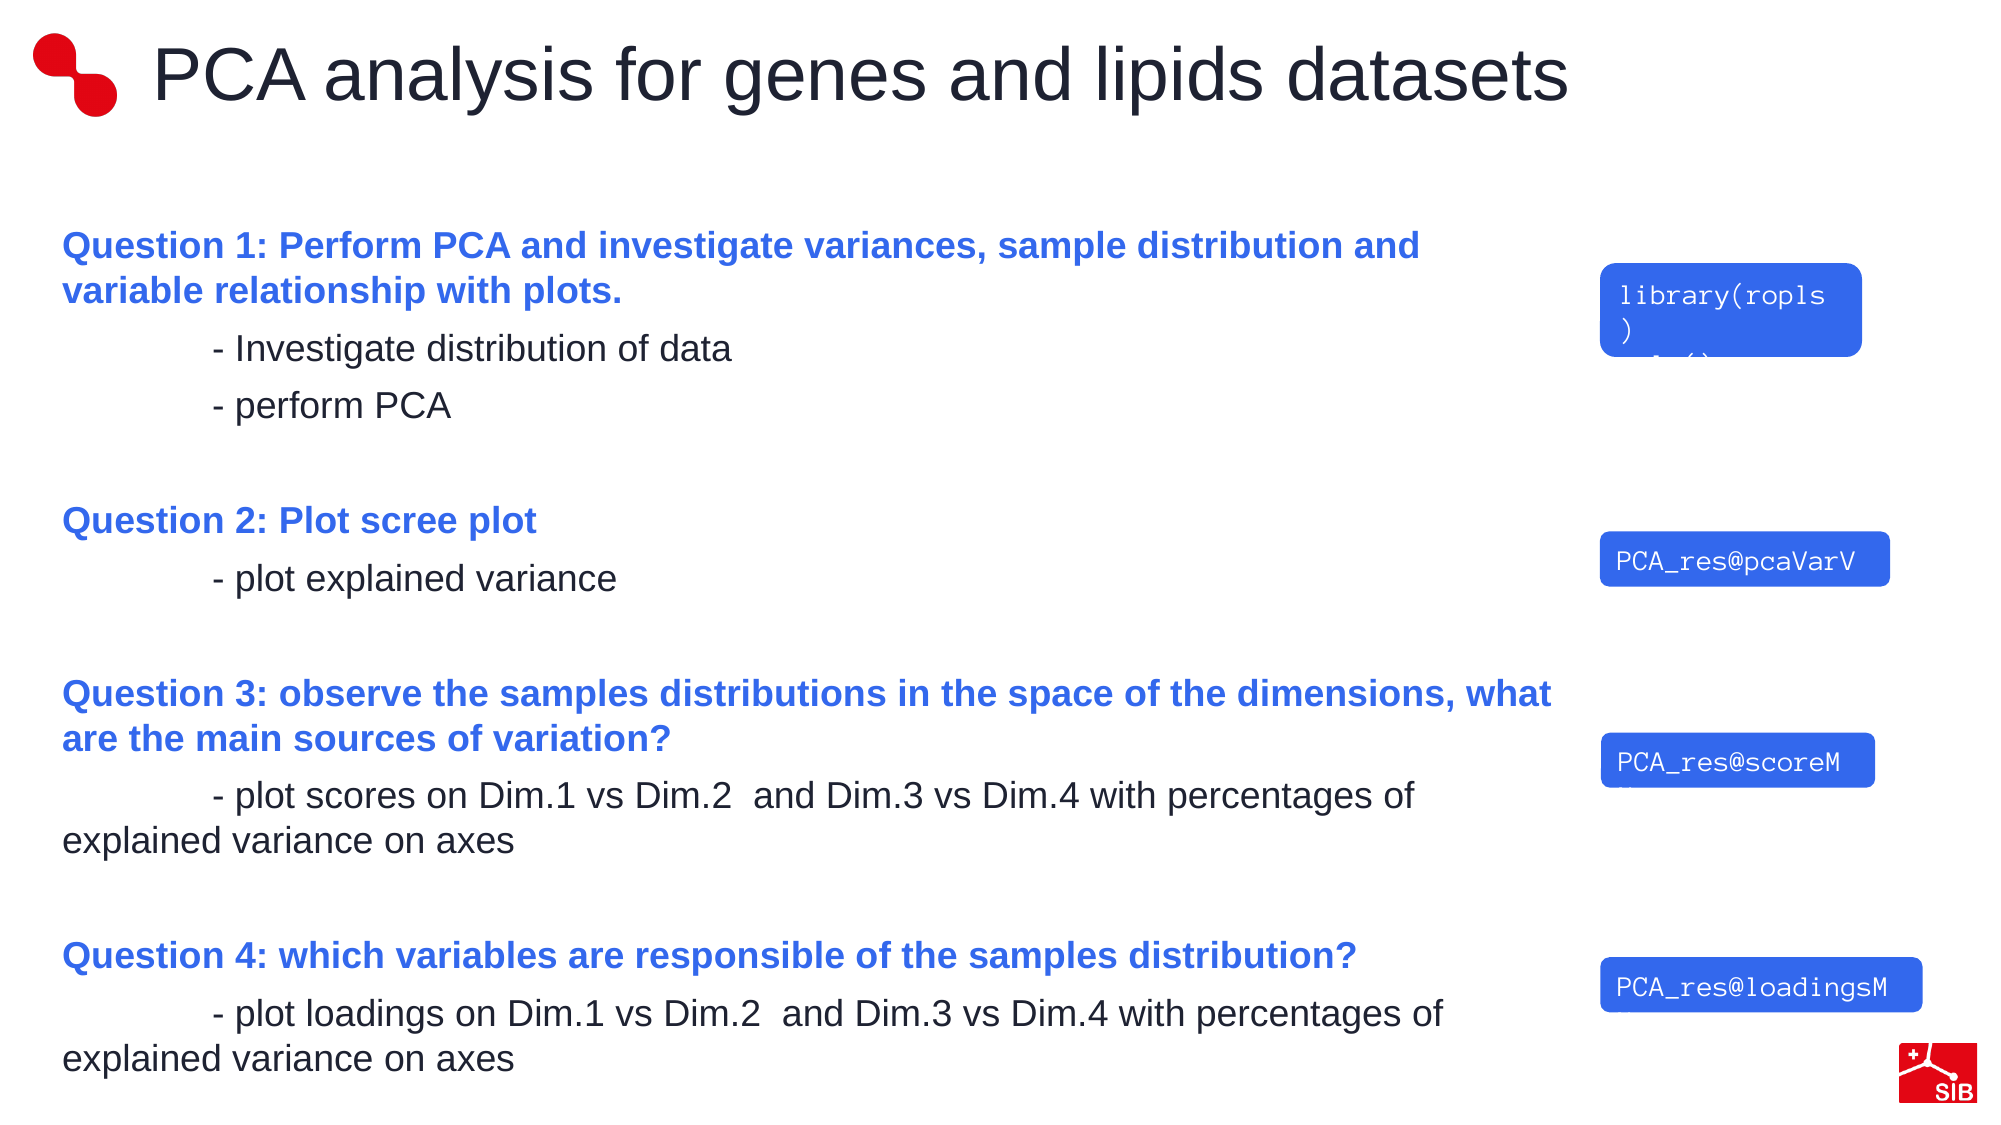

# PCA analysis for genes and lipids datasets
Question 1: Perform PCA and investigate variances, sample distribution and variable relationship with plots.
	- Investigate distribution of data
	- perform PCA

Question 2: Plot scree plot
	- plot explained variance

Question 3: observe the samples distributions in the space of the dimensions, what are the main sources of variation?
	- plot scores on Dim.1 vs Dim.2  and Dim.3 vs Dim.4 with percentages of explained variance on axes

Question 4: which variables are responsible of the samples distribution?
	- plot loadings on Dim.1 vs Dim.2  and Dim.3 vs Dim.4 with percentages of explained variance on axes

library(ropls)
opls()
PCA_res@pcaVarVn
PCA_res@scoreMN
PCA_res@loadingsMN